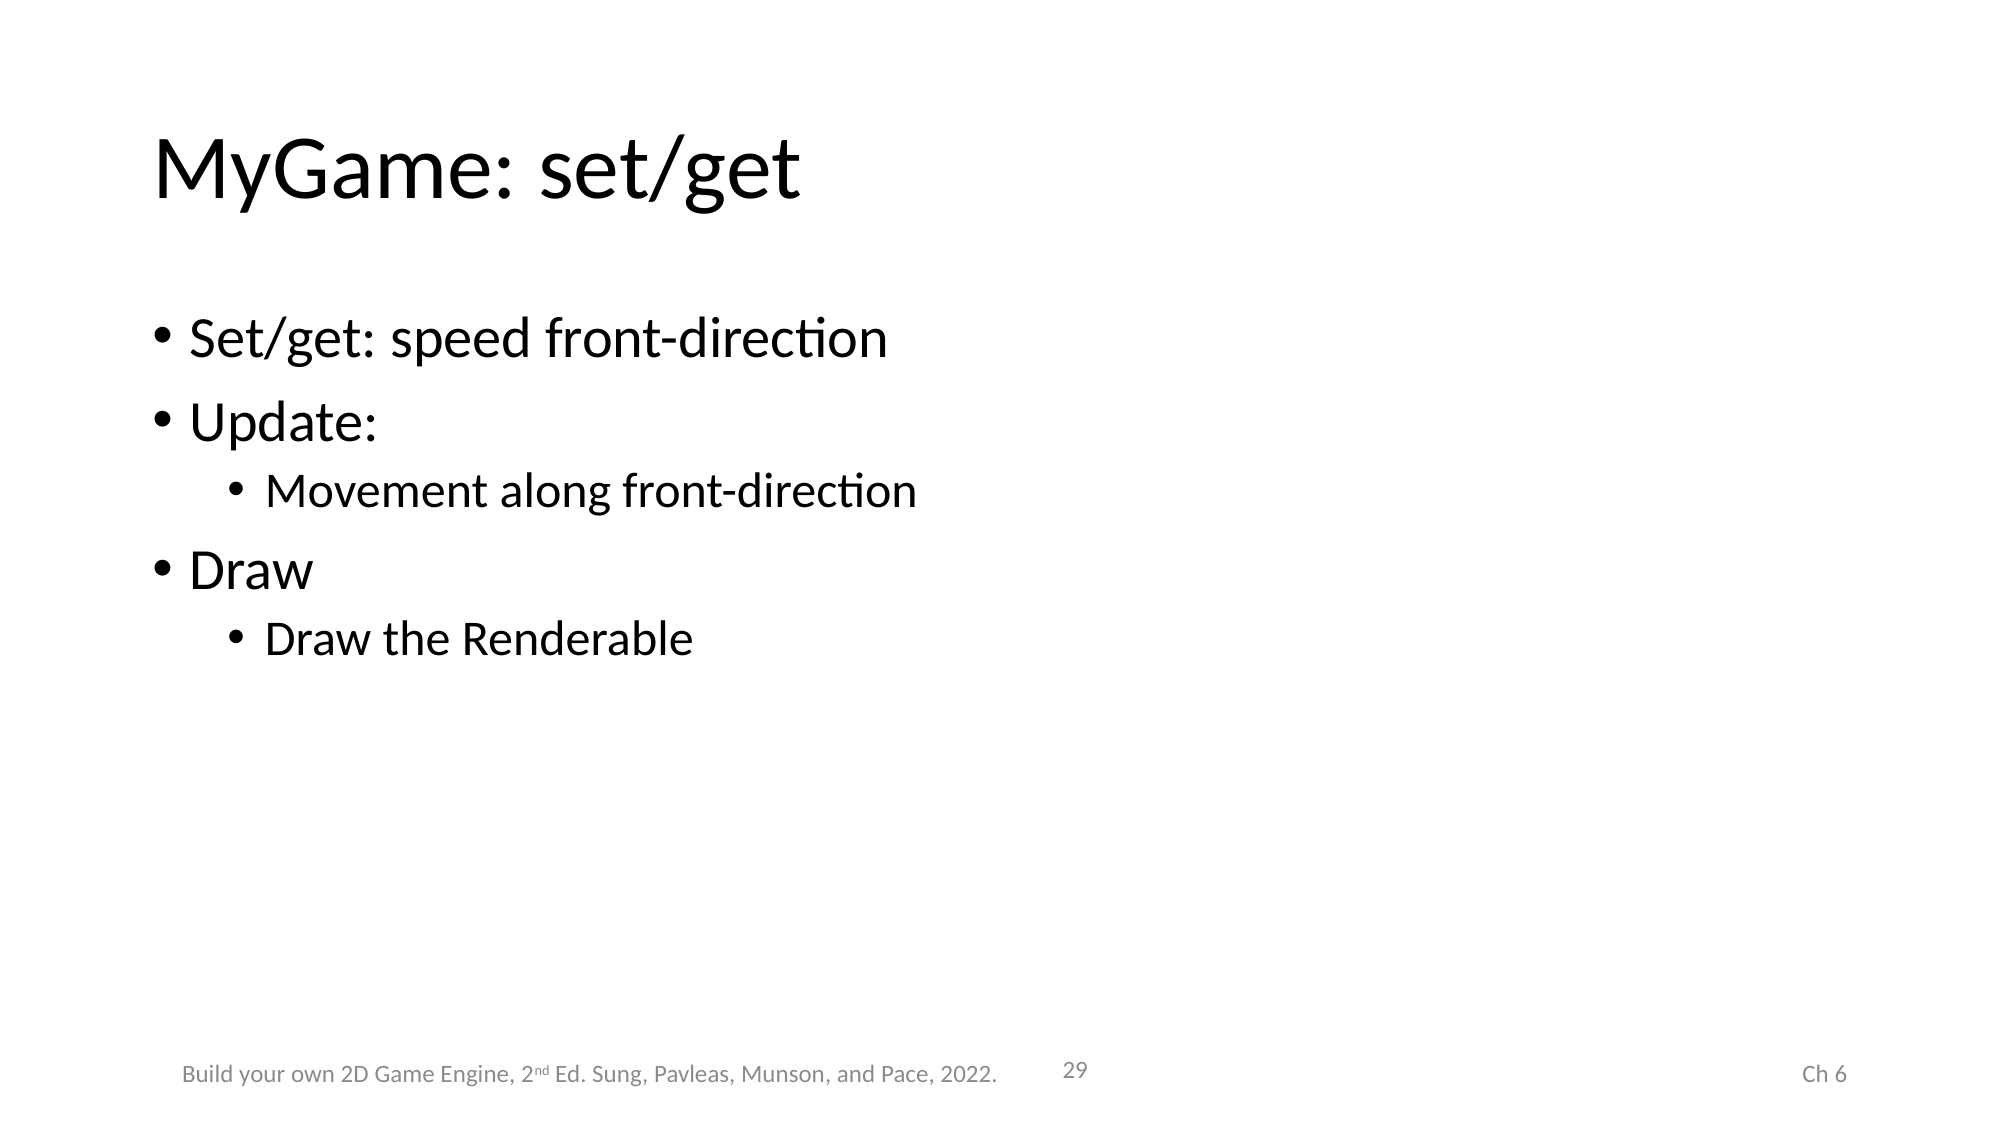

# MyGame: set/get
Set/get: speed front-direction
Update:
Movement along front-direction
Draw
Draw the Renderable